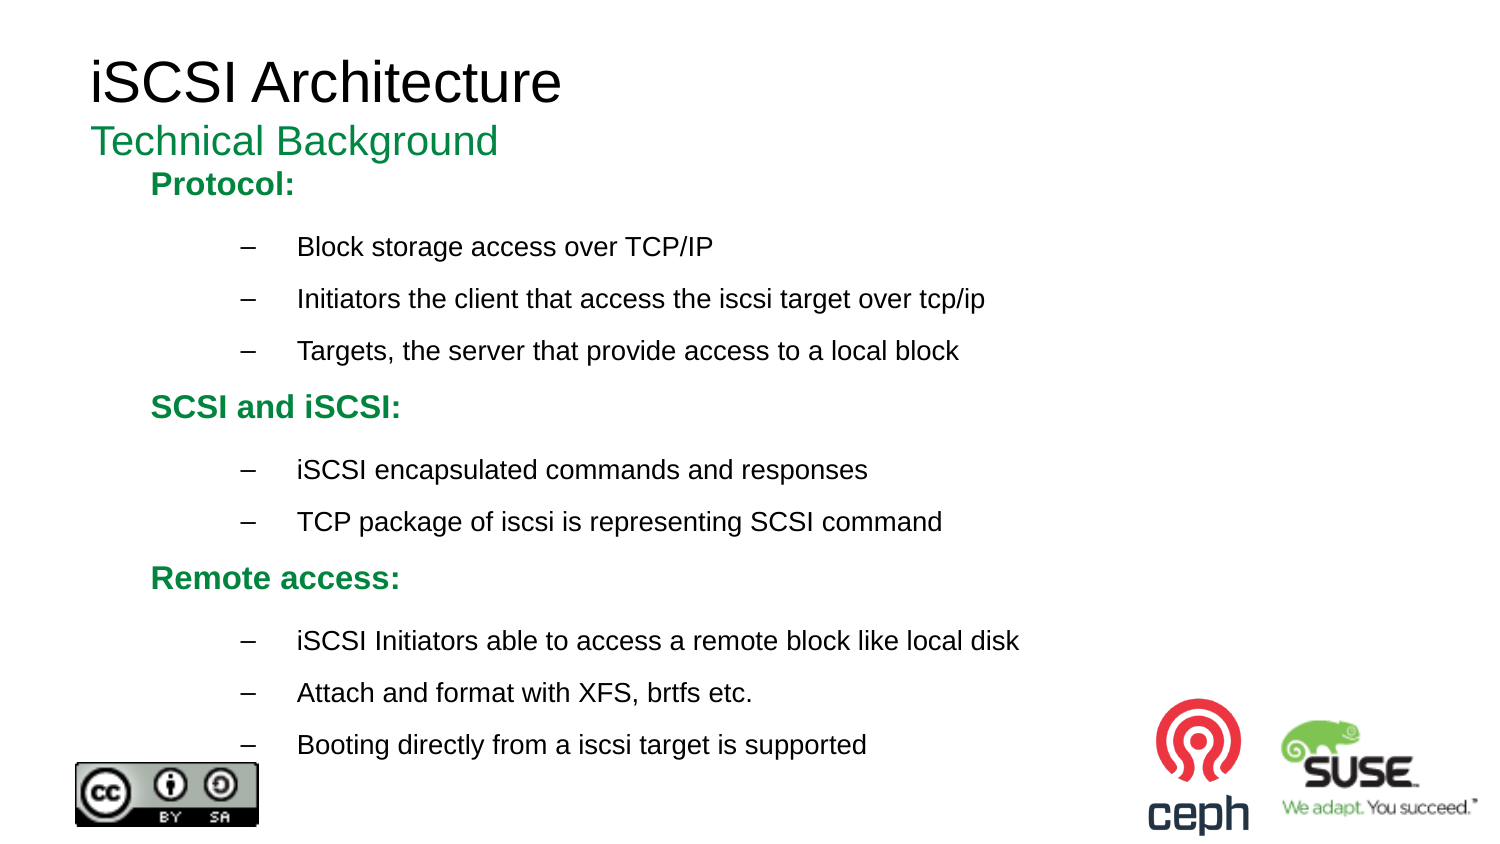

# iSCSI Architecture Technical Background
Protocol:
Block storage access over TCP/IP
Initiators the client that access the iscsi target over tcp/ip
Targets, the server that provide access to a local block
SCSI and iSCSI:
iSCSI encapsulated commands and responses
TCP package of iscsi is representing SCSI command
Remote access:
iSCSI Initiators able to access a remote block like local disk
Attach and format with XFS, brtfs etc.
Booting directly from a iscsi target is supported